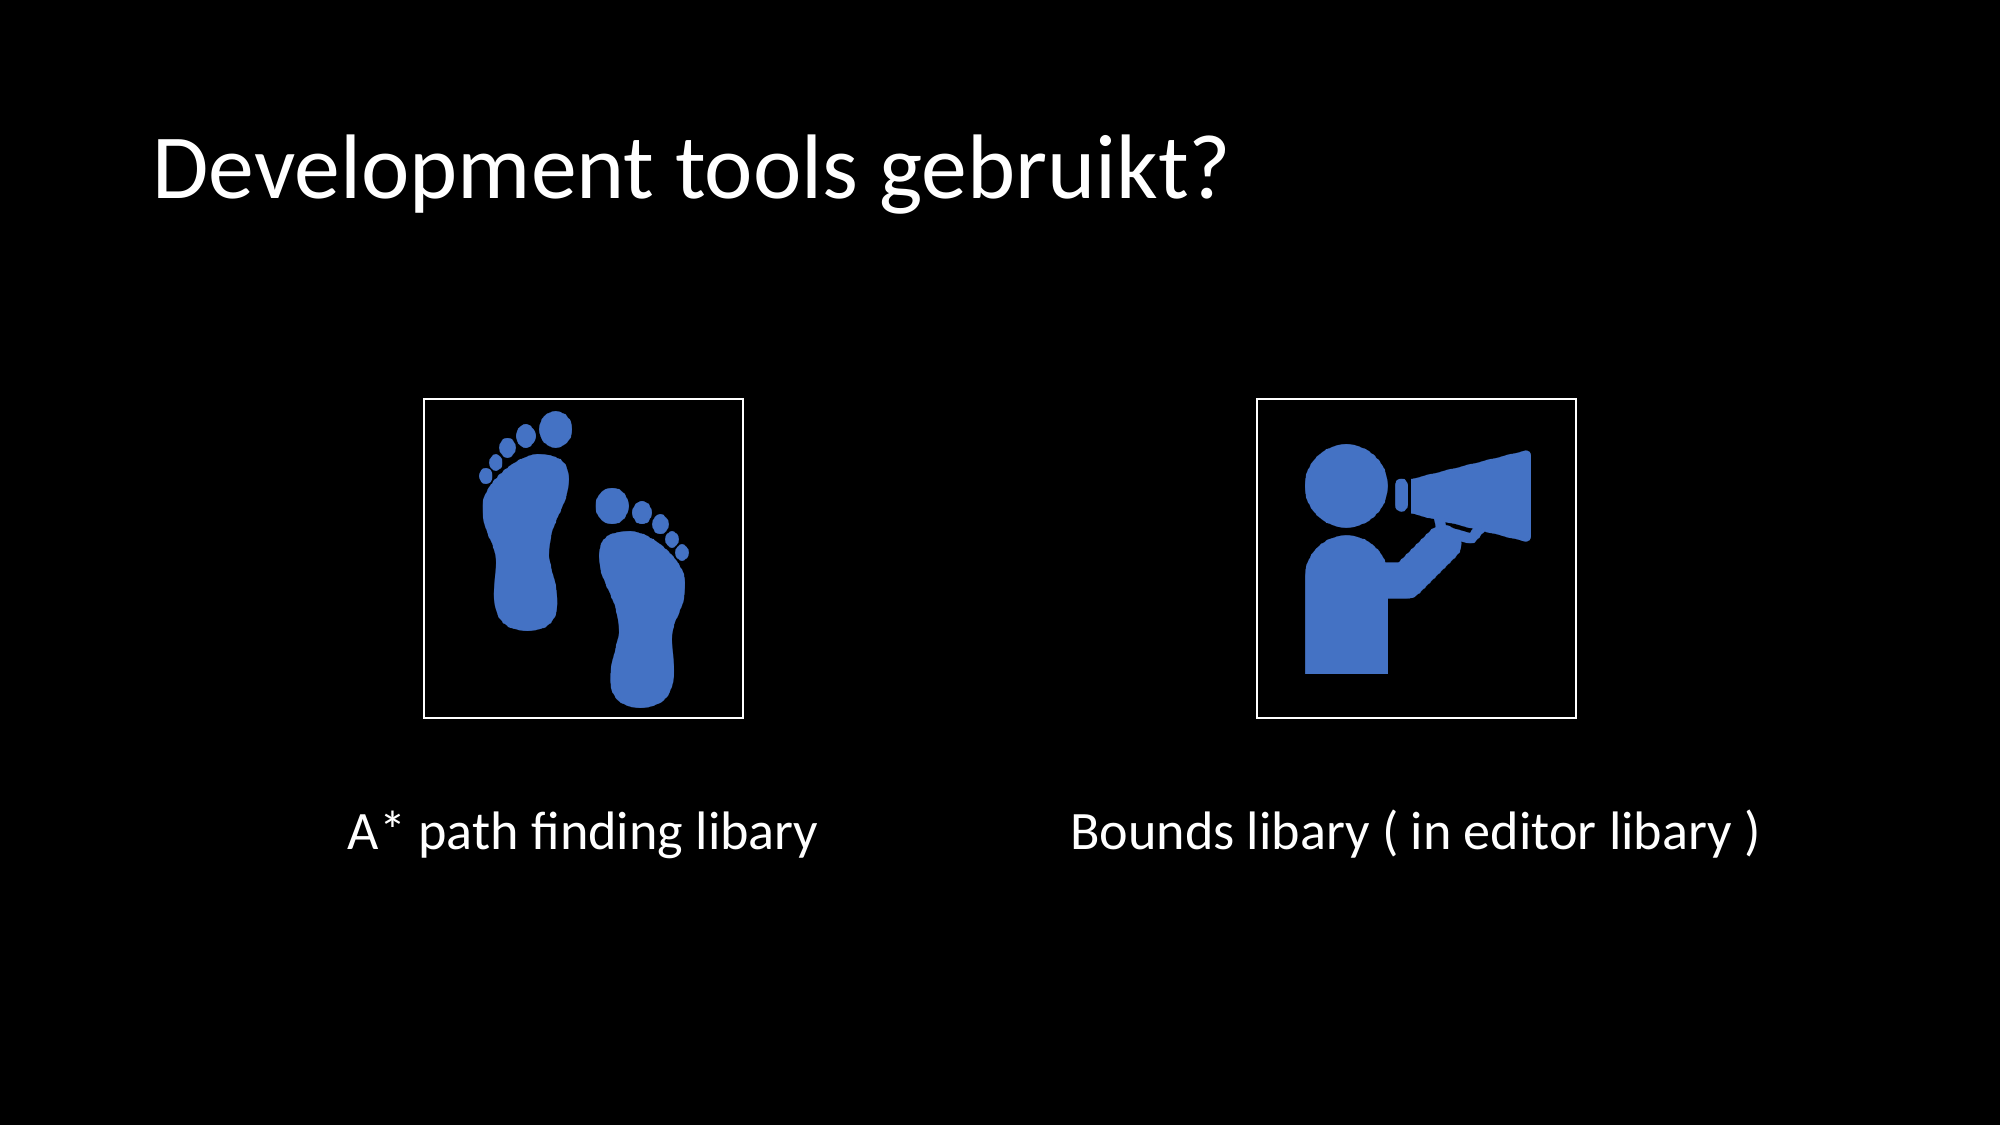

# Development tools gebruikt?
A* path finding libary
Bounds libary ( in editor libary )